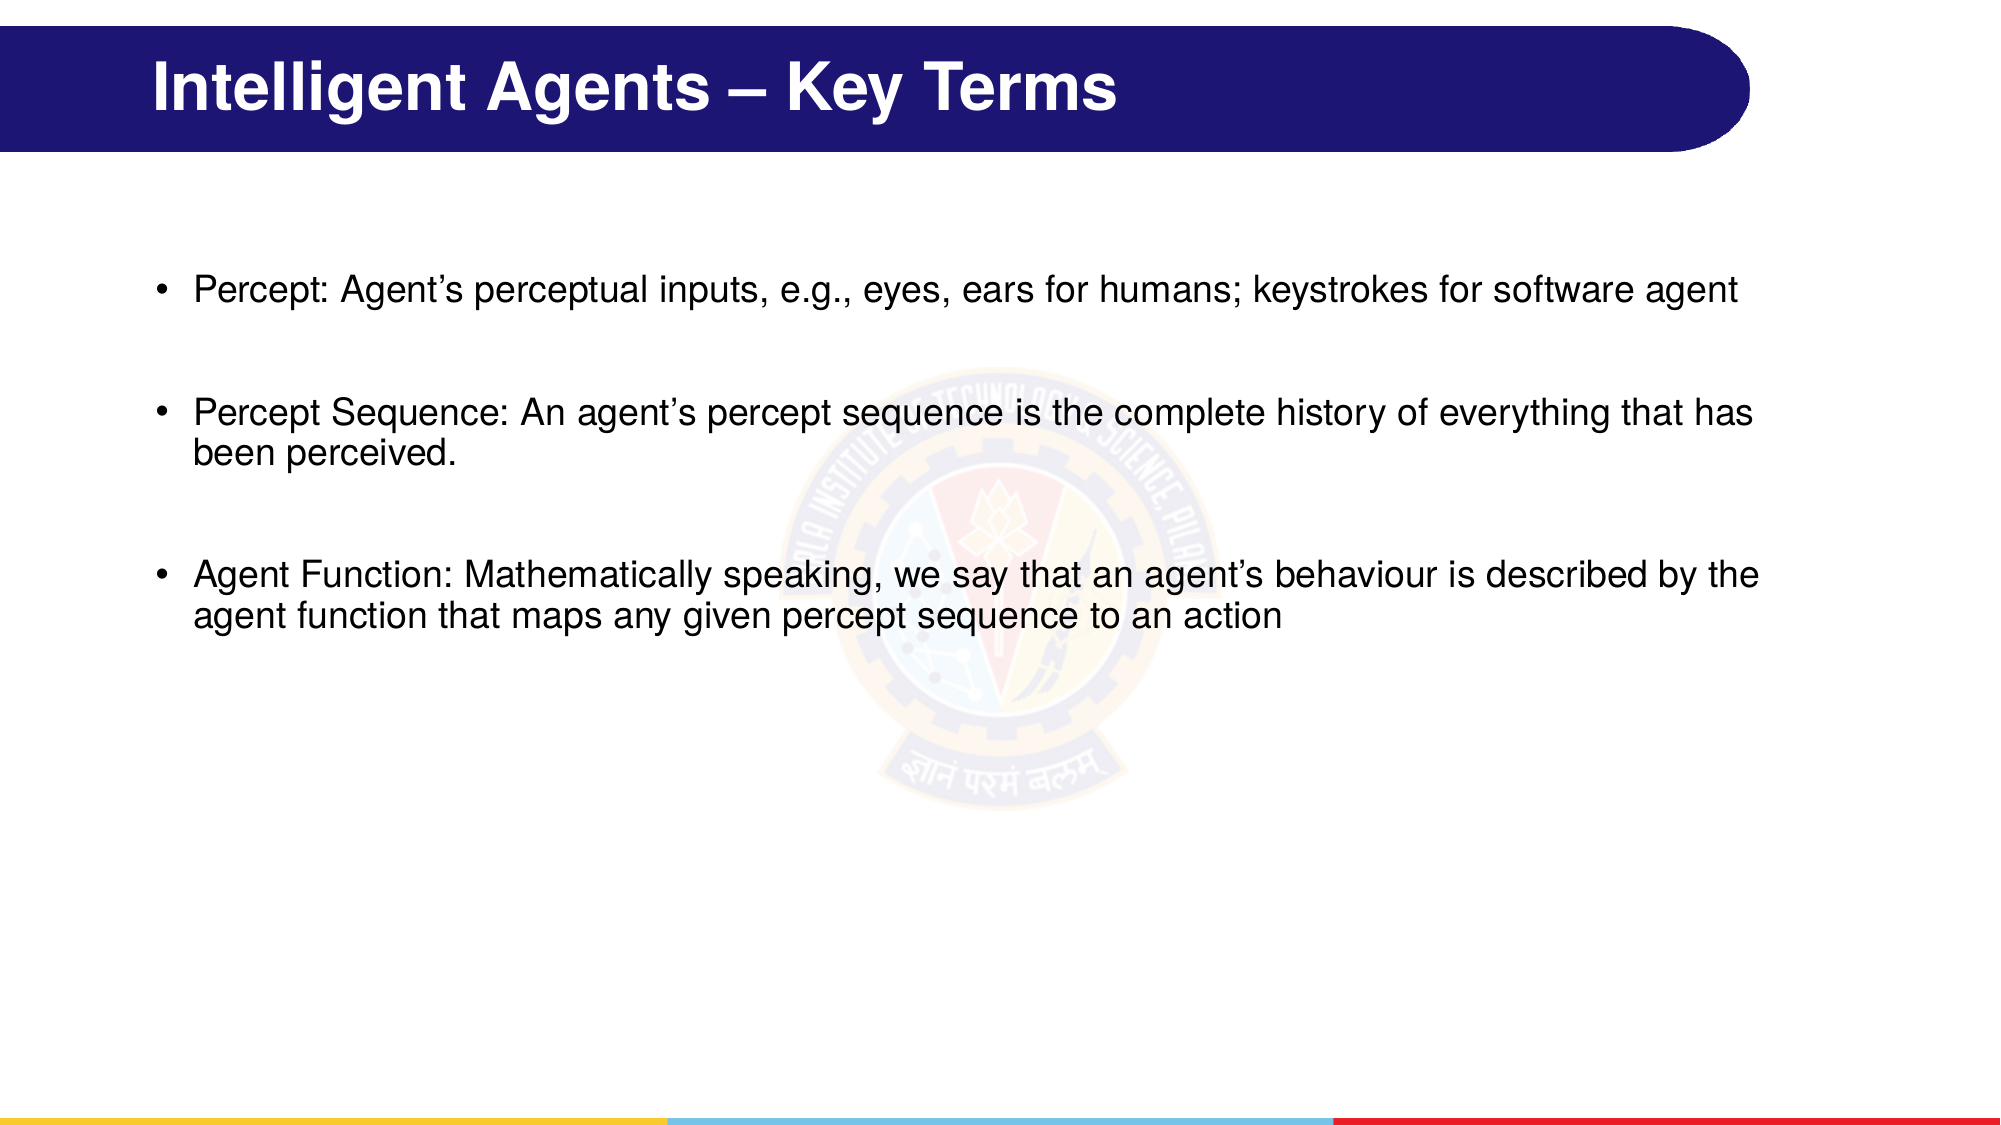

# Intelligent Agents – Key Terms

Percept: Agent’s perceptual inputs, e.g., eyes, ears for humans; keystrokes for software agent

Percept Sequence: An agent’s percept sequence is the complete history of everything that has been perceived.

Agent Function: Mathematically speaking, we say that an agent’s behaviour is described by the agent function that maps any given percept sequence to an action